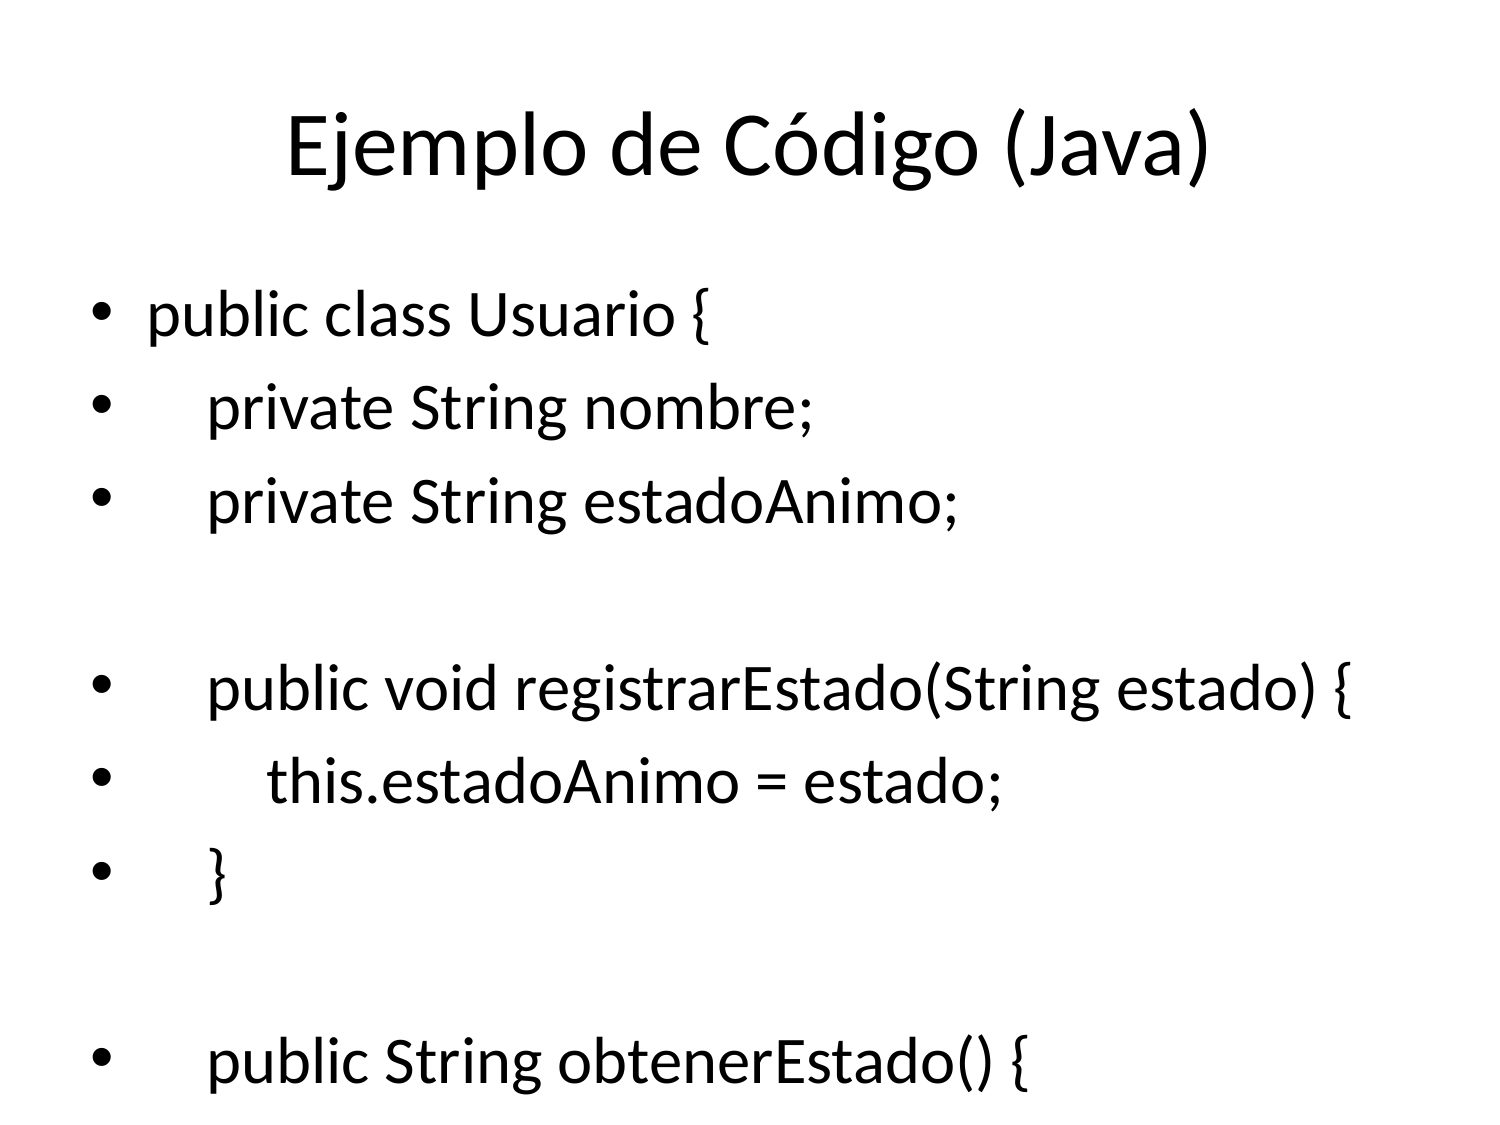

# Ejemplo de Código (Java)
public class Usuario {
    private String nombre;
    private String estadoAnimo;

    public void registrarEstado(String estado) {
        this.estadoAnimo = estado;
    }

    public String obtenerEstado() {
        return this.estadoAnimo;
    }
}